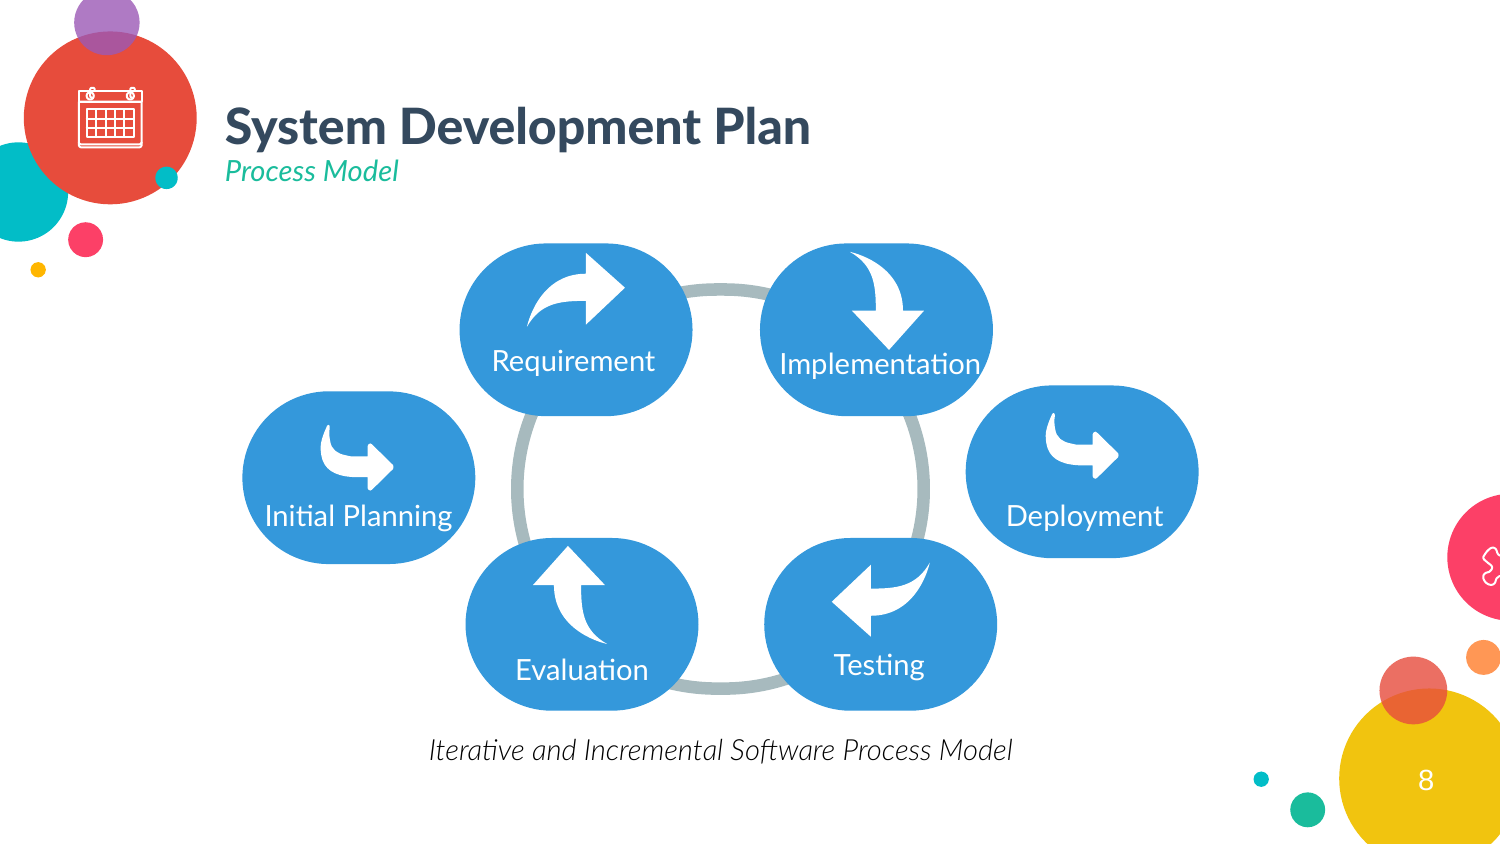

# System Development Plan

Process Model

Requirement

Implementation

Deployment

Initial Planning

Evaluation

Testing

8
Iterative and Incremental Software Process Model